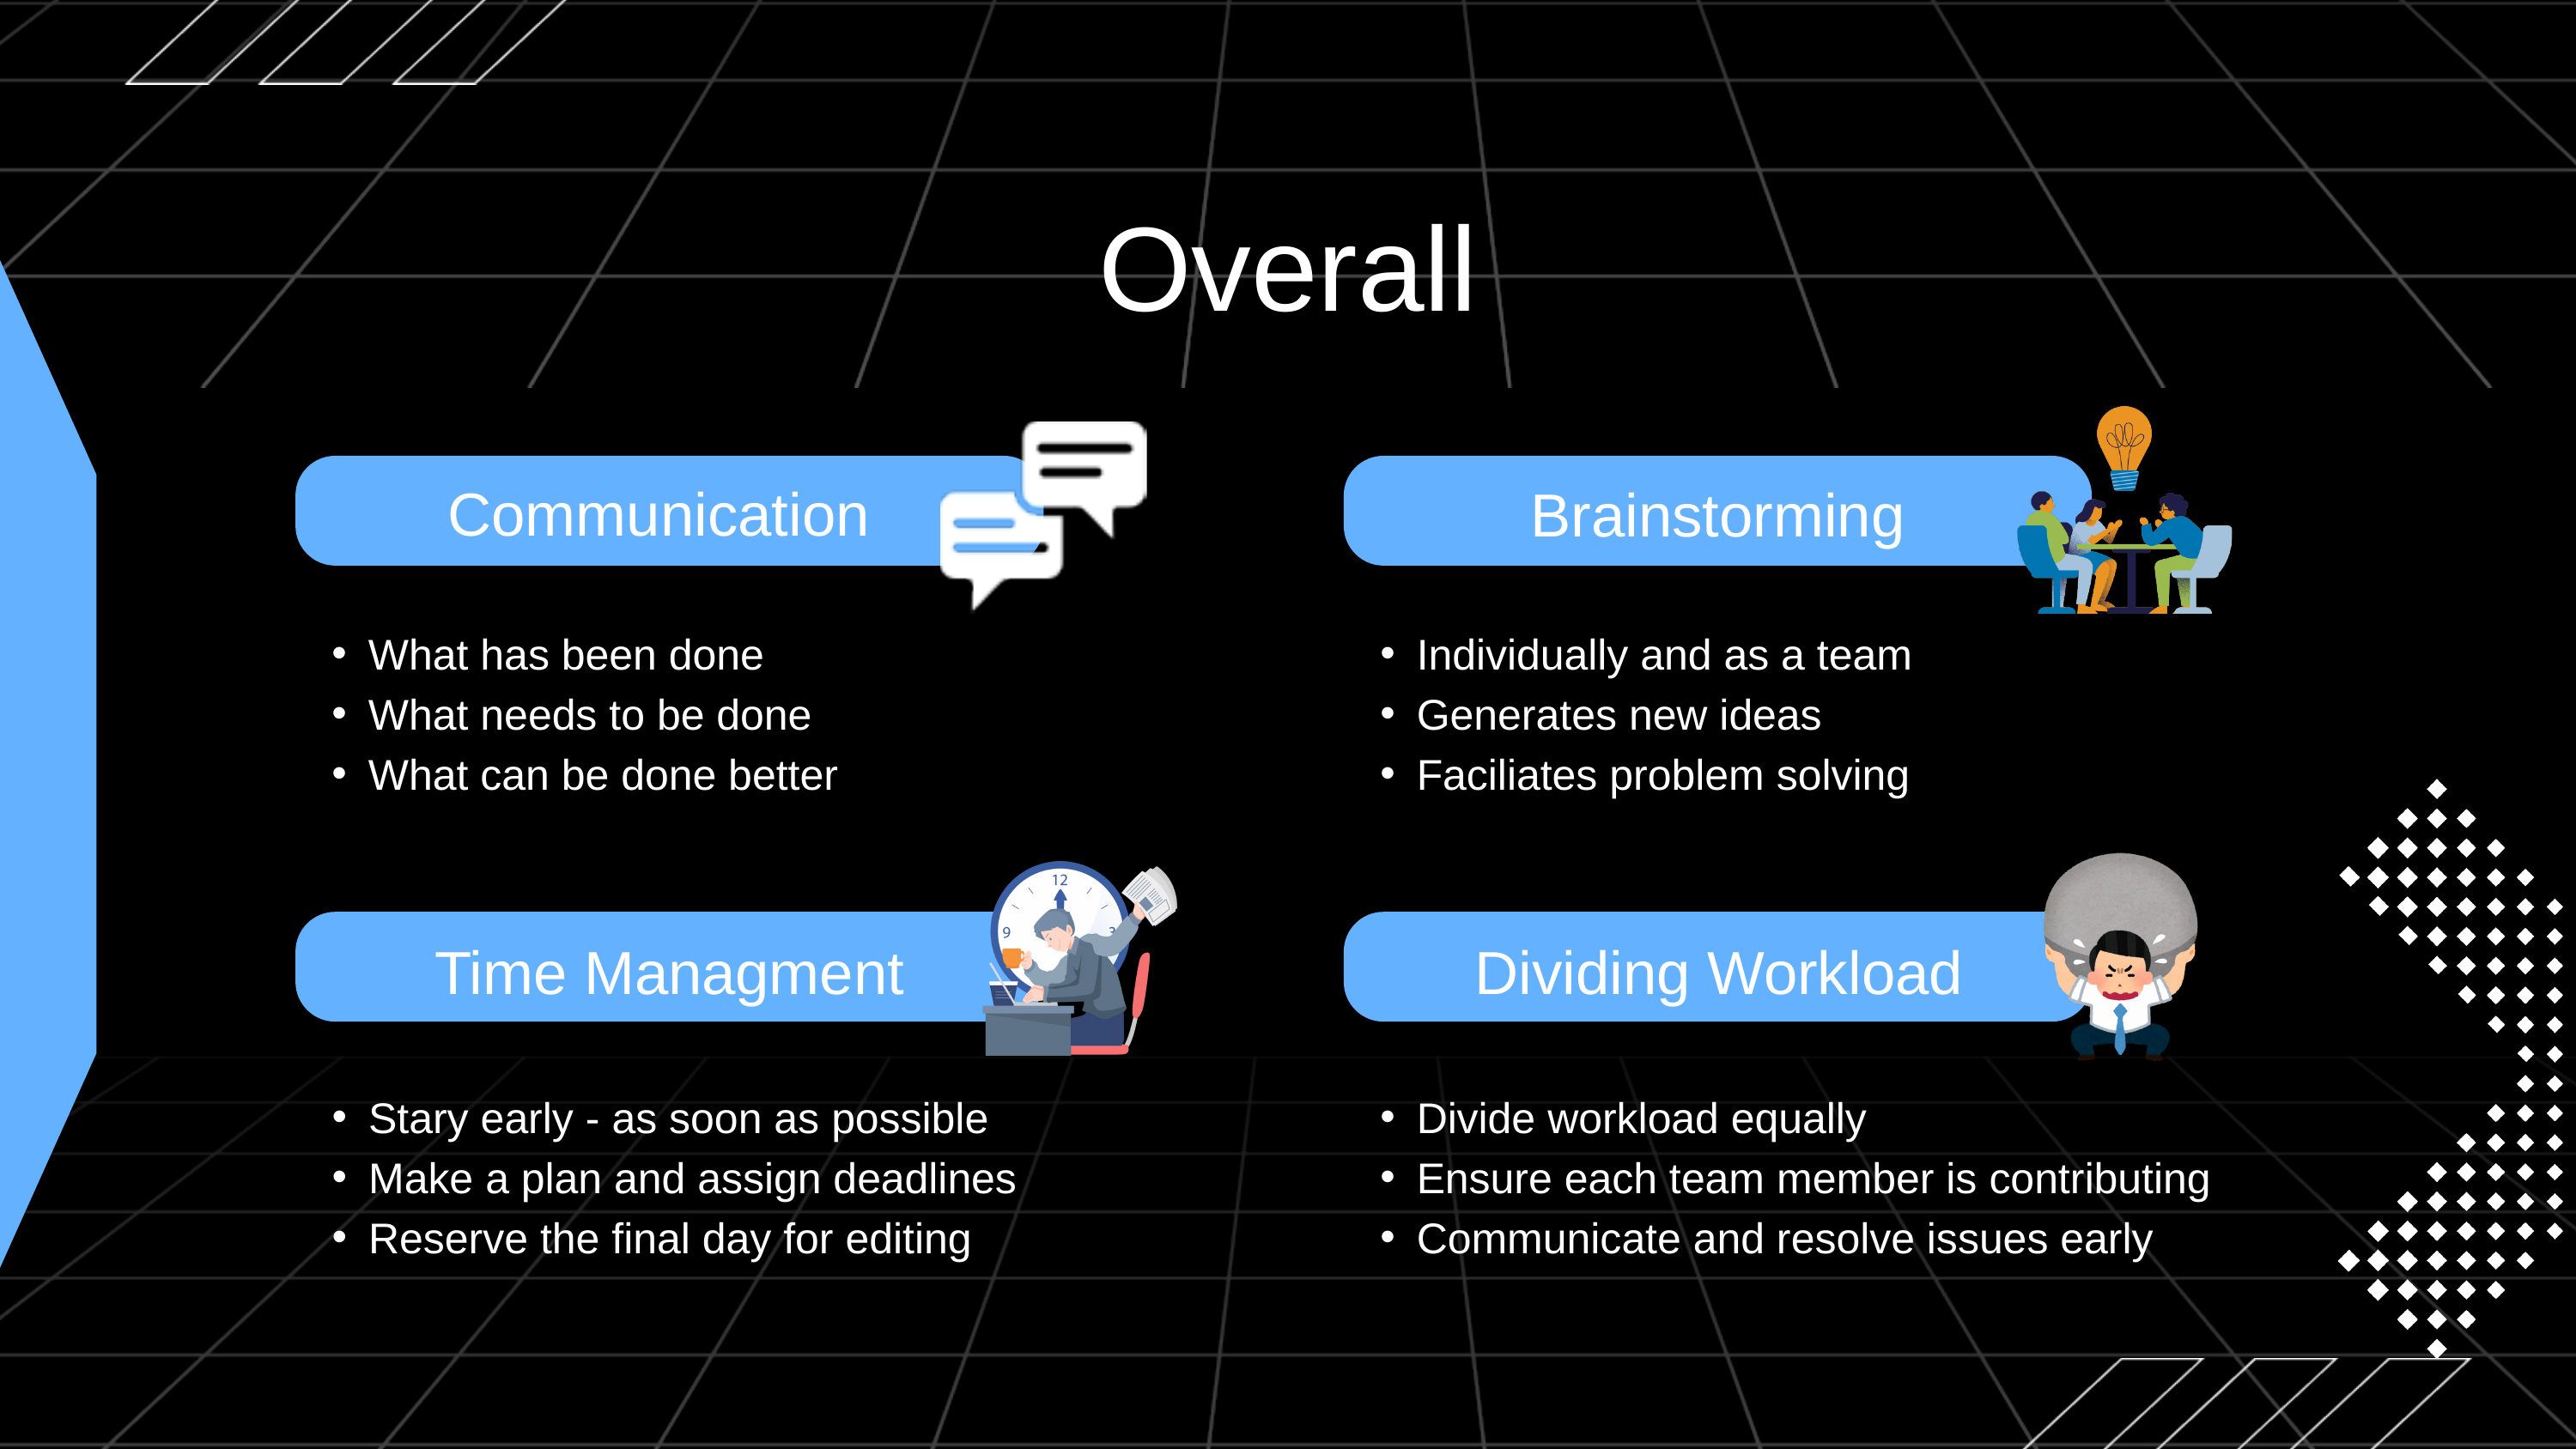

Overall

Communication
Brainstorming
What has been done
What needs to be done
What can be done better
Individually and as a team
Generates new ideas
Faciliates problem solving

Time Managment
Dividing Workload

Stary early - as soon as possible
Make a plan and assign deadlines
Reserve the final day for editing
Divide workload equally
Ensure each team member is contributing
Communicate and resolve issues early